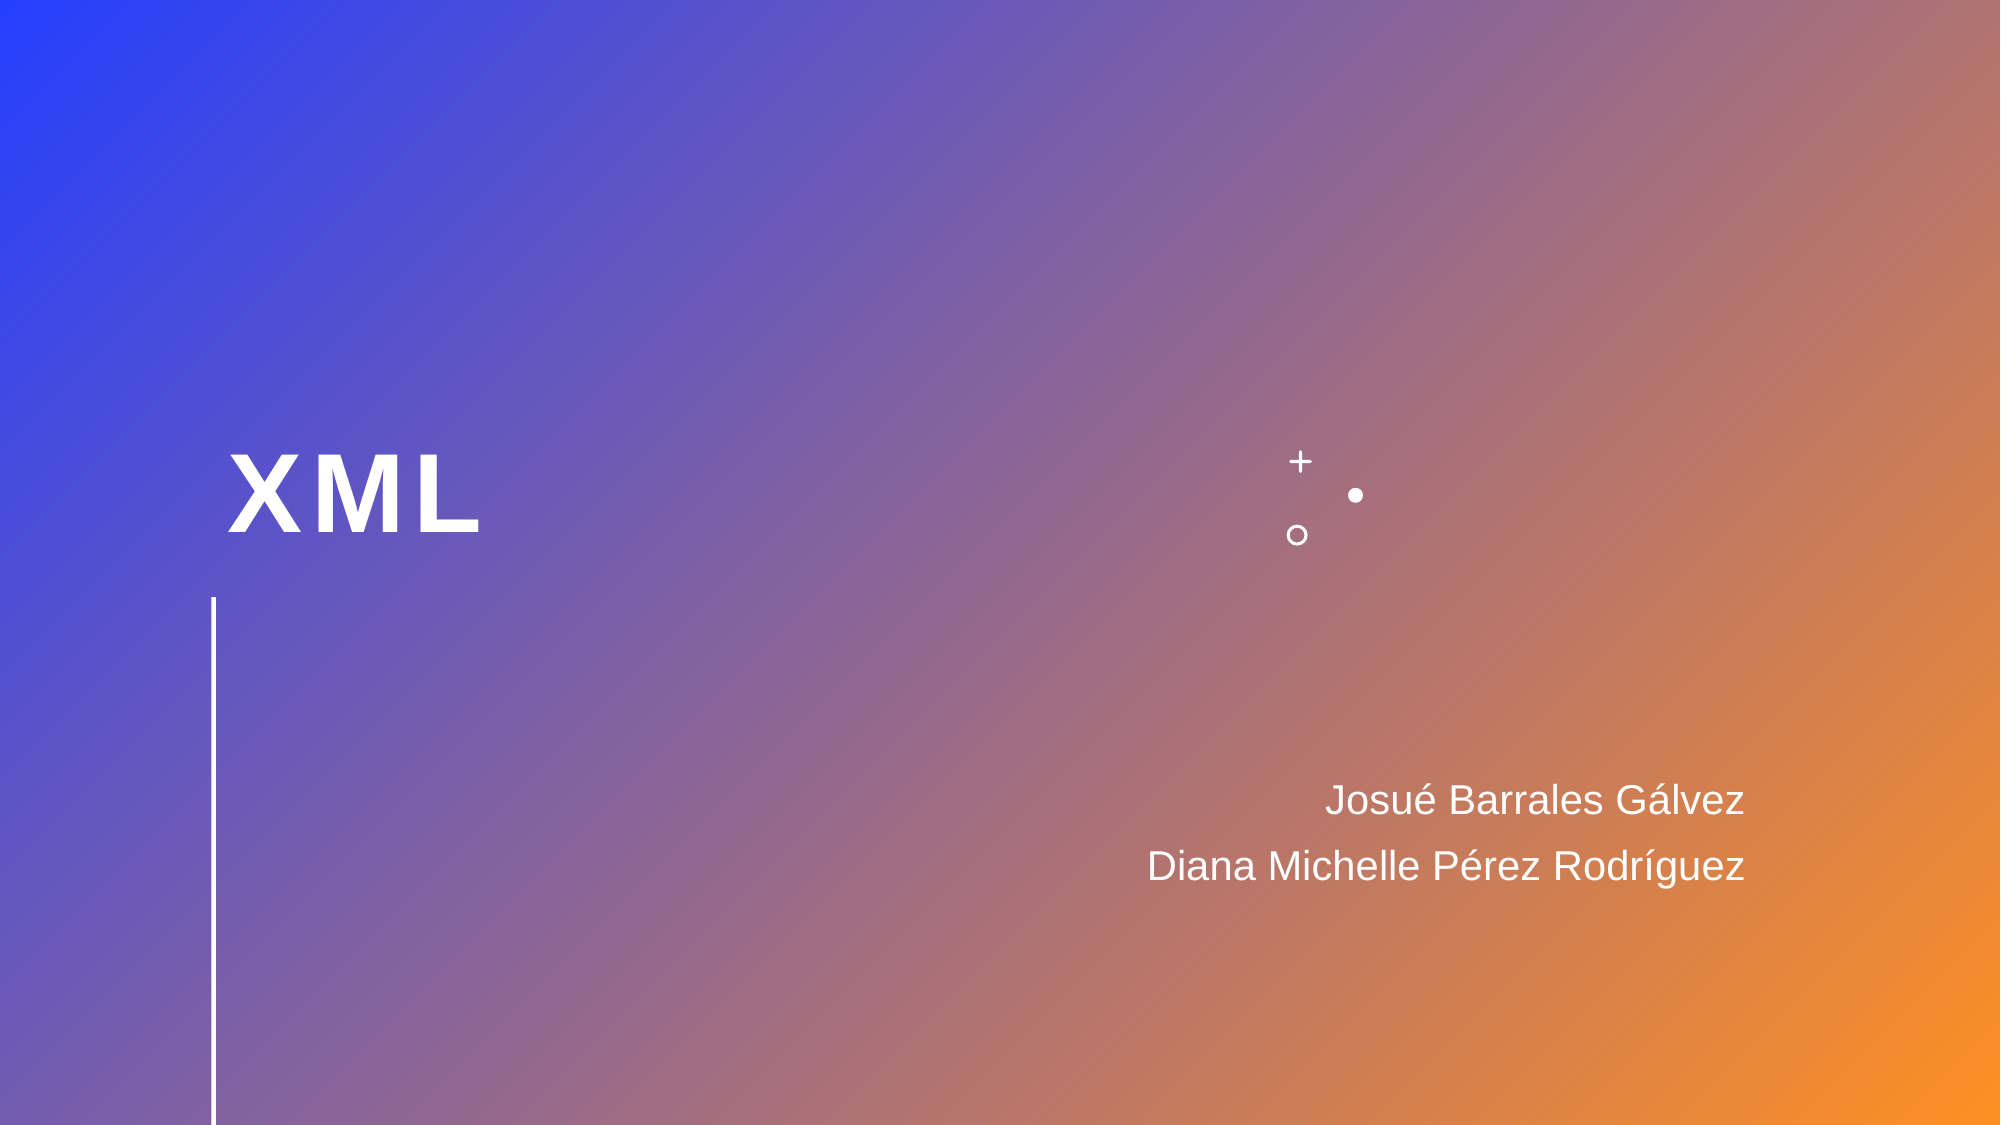

# XML
Josué Barrales Gálvez
Diana Michelle Pérez Rodríguez